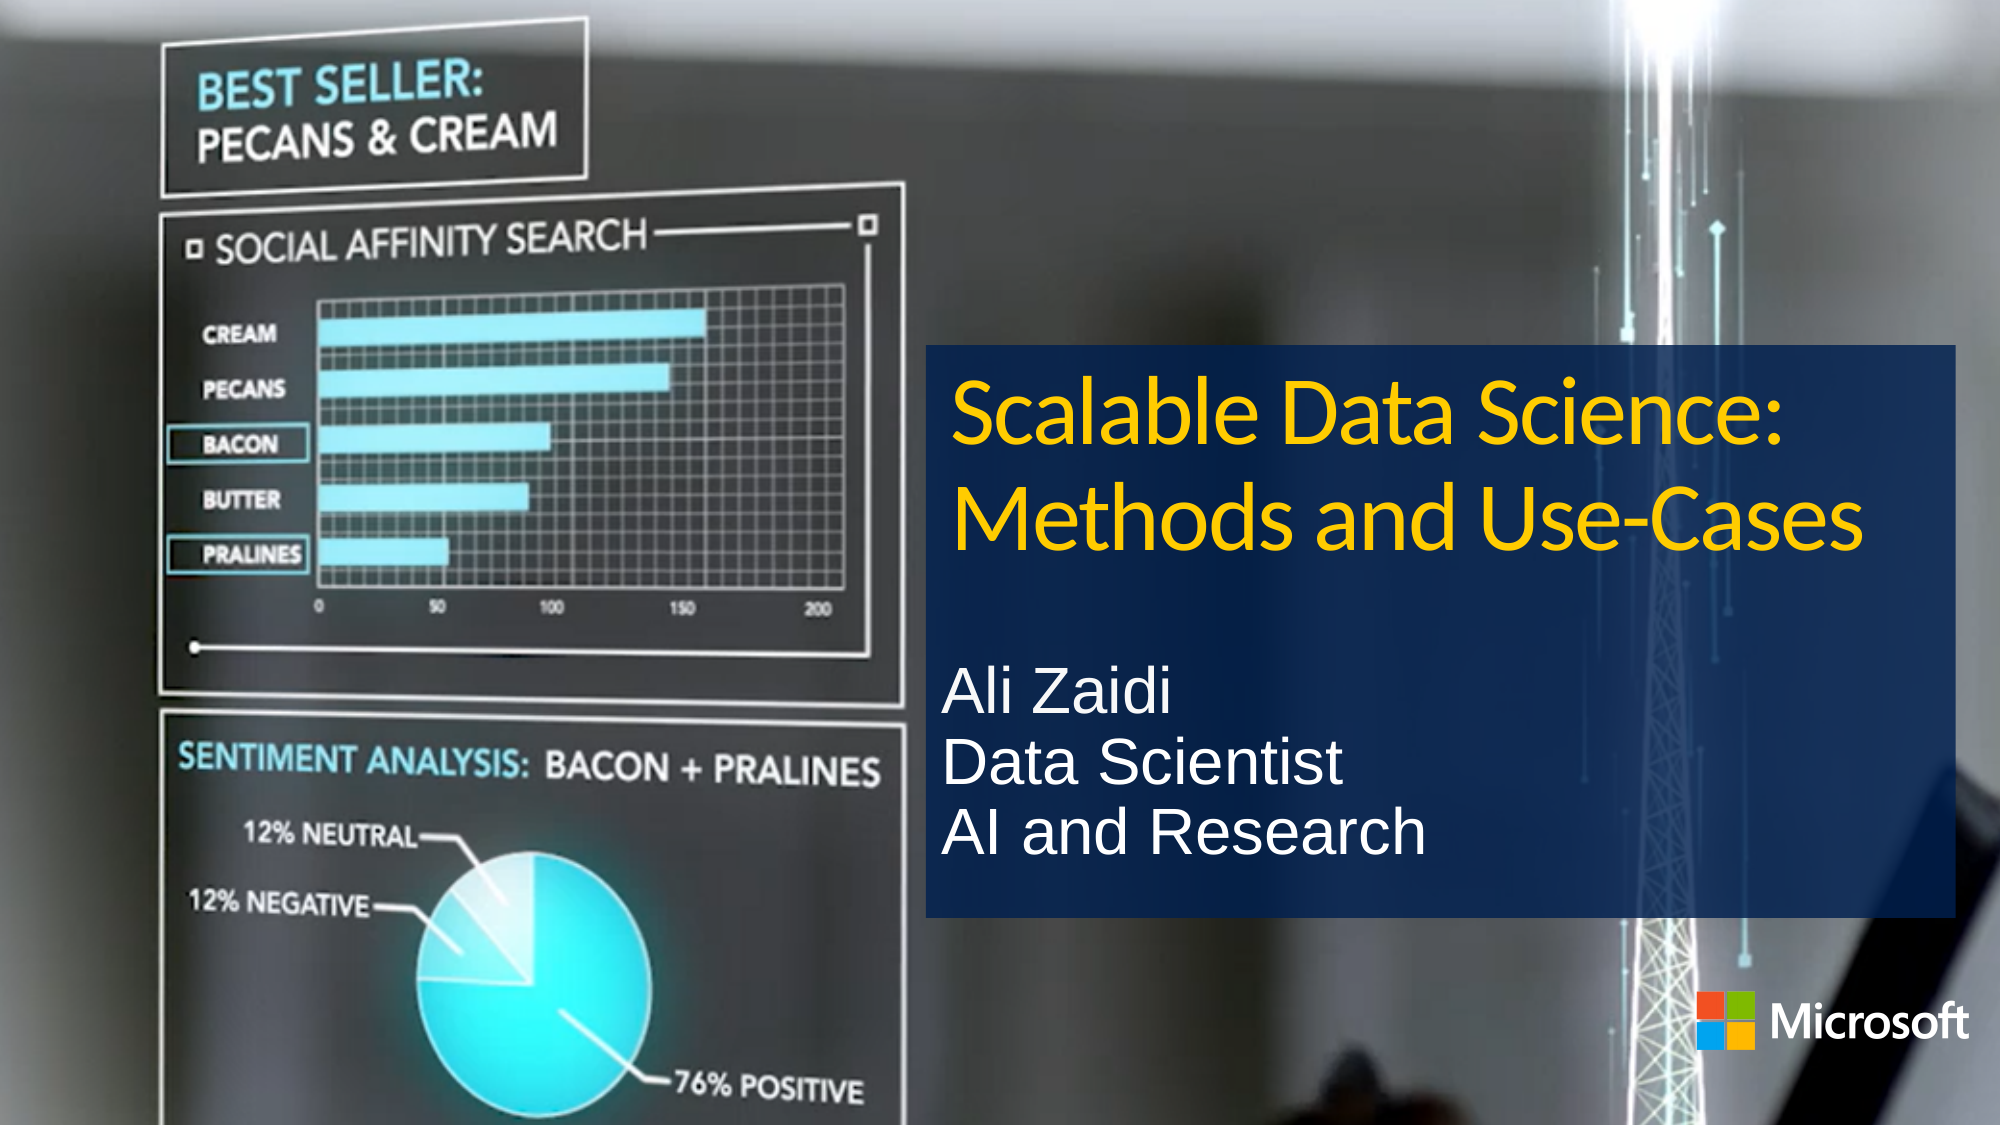

# Scalable Data Science: Methods and Use-Cases
Ali Zaidi
Data Scientist
AI and Research